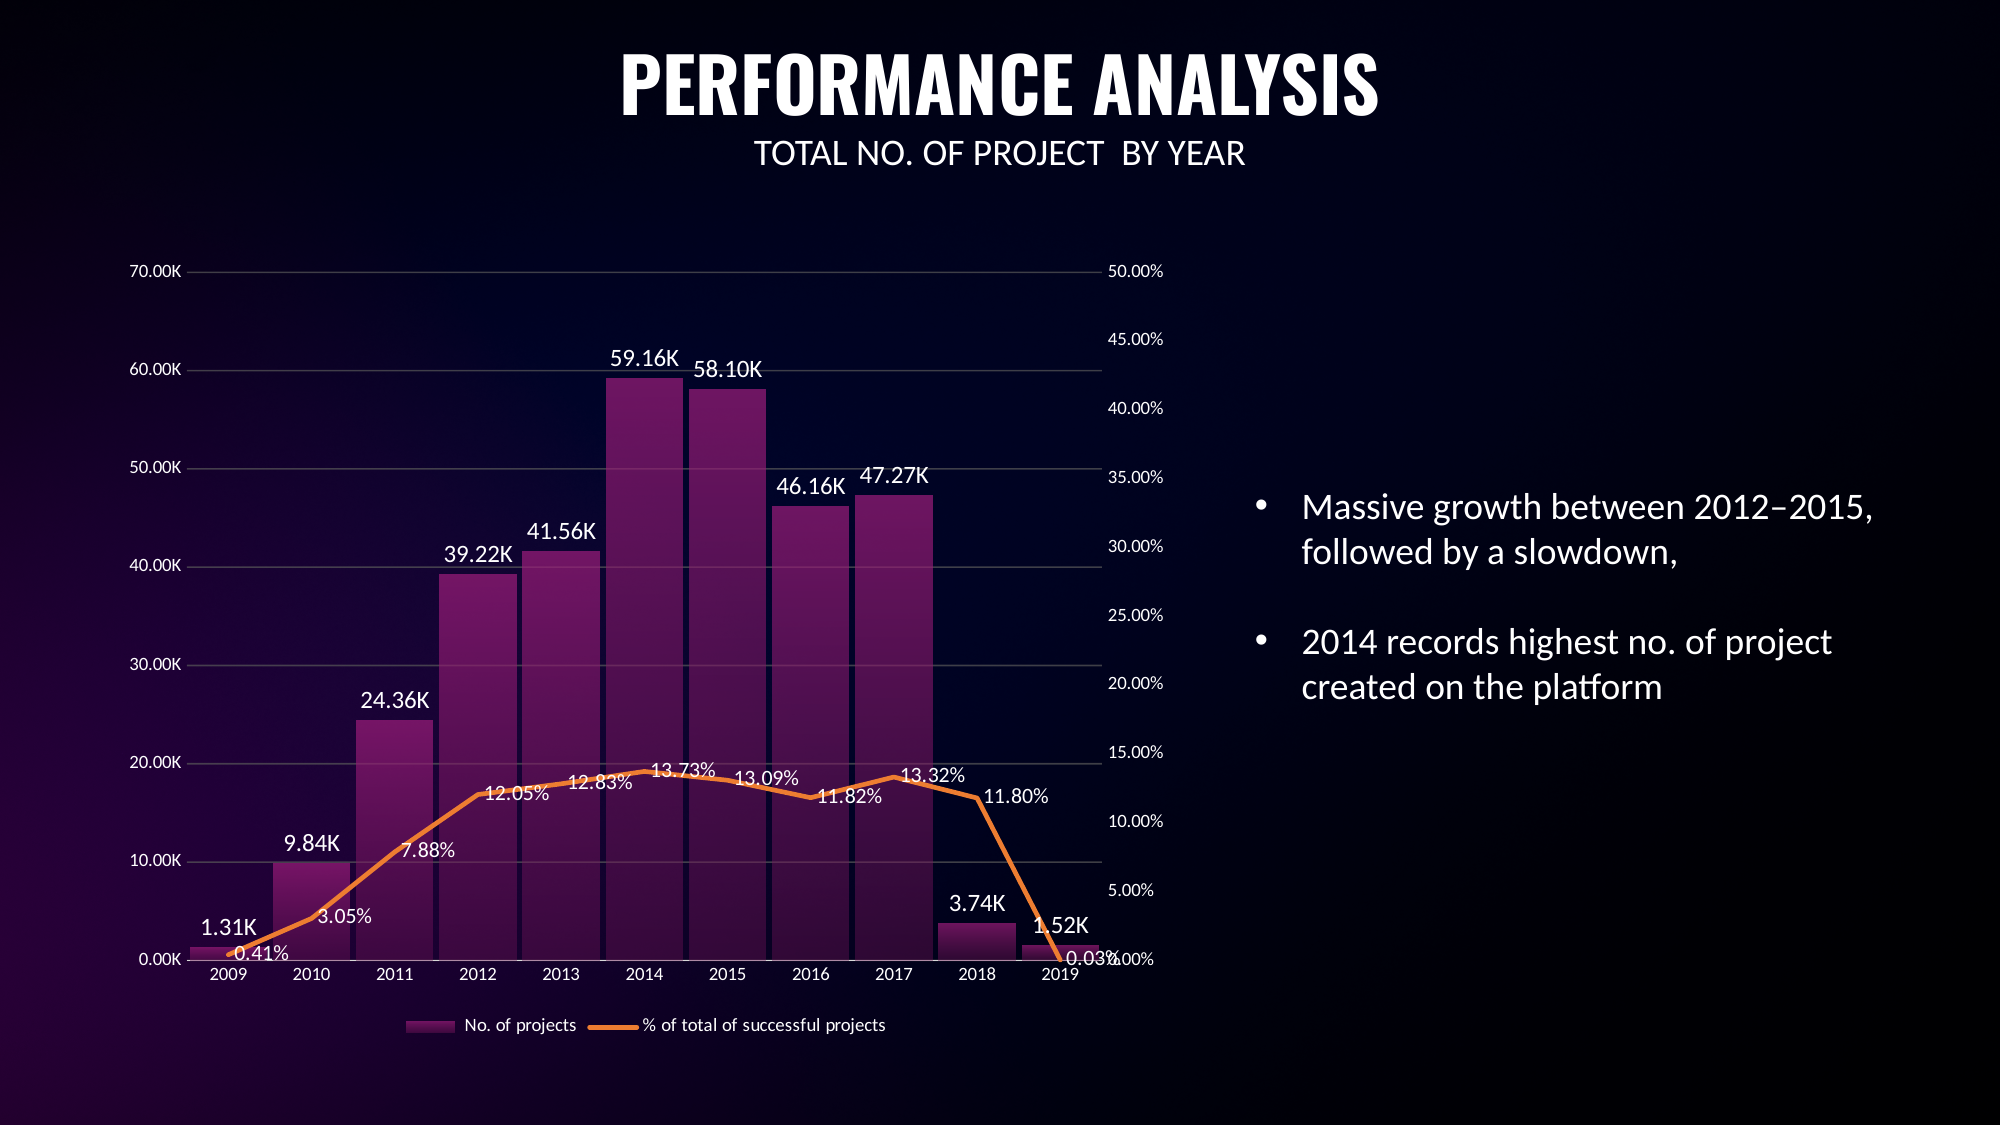

PERFORMANCE ANALYSIS
TOTAL NO. OF PROJECT  BY YEAR

### Chart

| Category |  No. of projects | % of total of successful projects |
|---|---|---|
| 2009 | 1310.0 | 0.0041 |
| 2010 | 9840.0 | 0.0305 |
| 2011 | 24360.0 | 0.0788 |
| 2012 | 39220.0 | 0.1205 |
| 2013 | 41560.0 | 0.1283 |
| 2014 | 59160.0 | 0.1373 |
| 2015 | 58100.0 | 0.1309 |
| 2016 | 46160.0 | 0.1182 |
| 2017 | 47270.0 | 0.1332 |
| 2018 | 3741.0 | 0.118 |
| 2019 | 1520.0 | 0.0003 |
Massive growth between 2012–2015, followed by a slowdown,

2014 records highest no. of project created on the platform